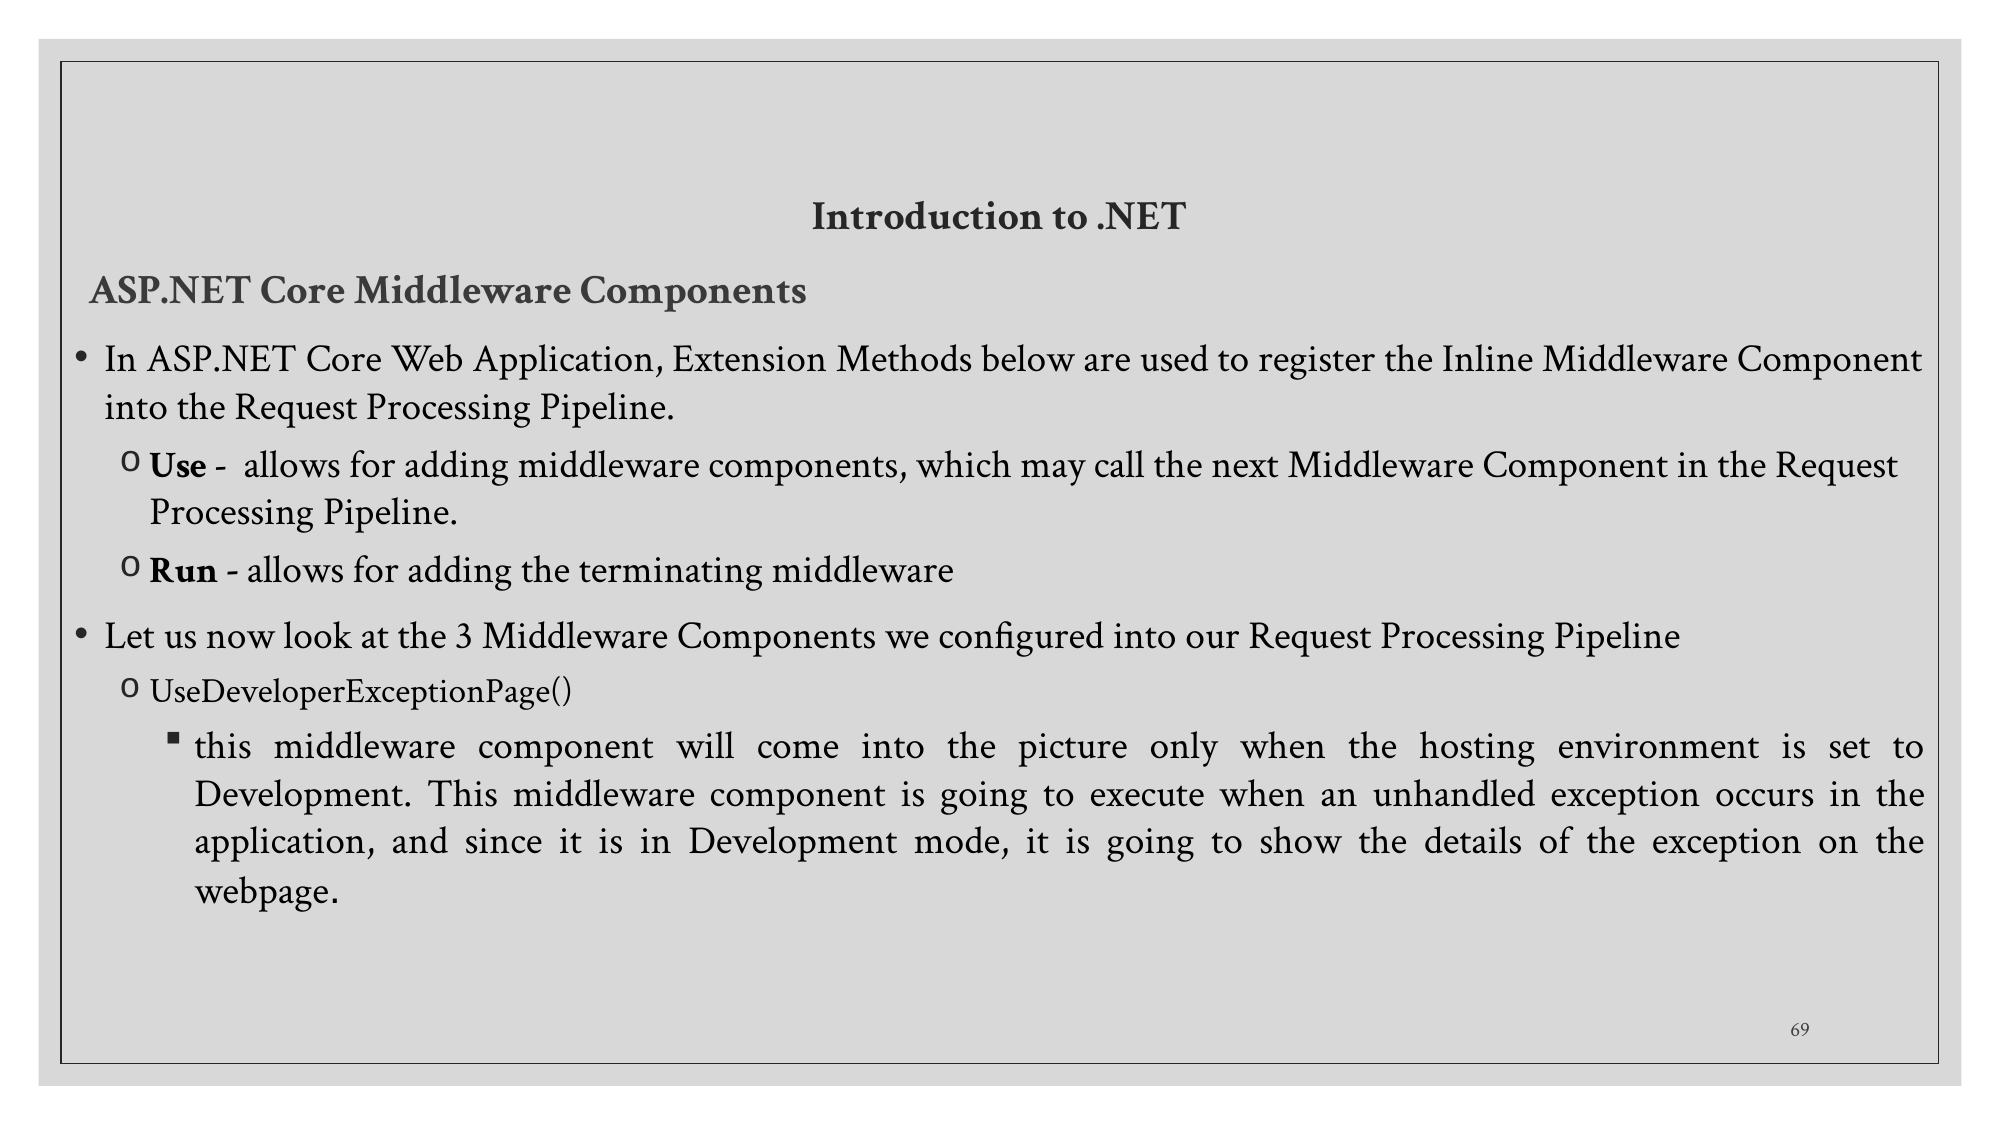

# Introduction to .NET
 ASP.NET Core Middleware Components
In ASP.NET Core Web Application, Extension Methods below are used to register the Inline Middleware Component into the Request Processing Pipeline.
Use -  allows for adding middleware components, which may call the next Middleware Component in the Request Processing Pipeline.
Run - allows for adding the terminating middleware
Let us now look at the 3 Middleware Components we configured into our Request Processing Pipeline
UseDeveloperExceptionPage()
this middleware component will come into the picture only when the hosting environment is set to Development. This middleware component is going to execute when an unhandled exception occurs in the application, and since it is in Development mode, it is going to show the details of the exception on the webpage.

69